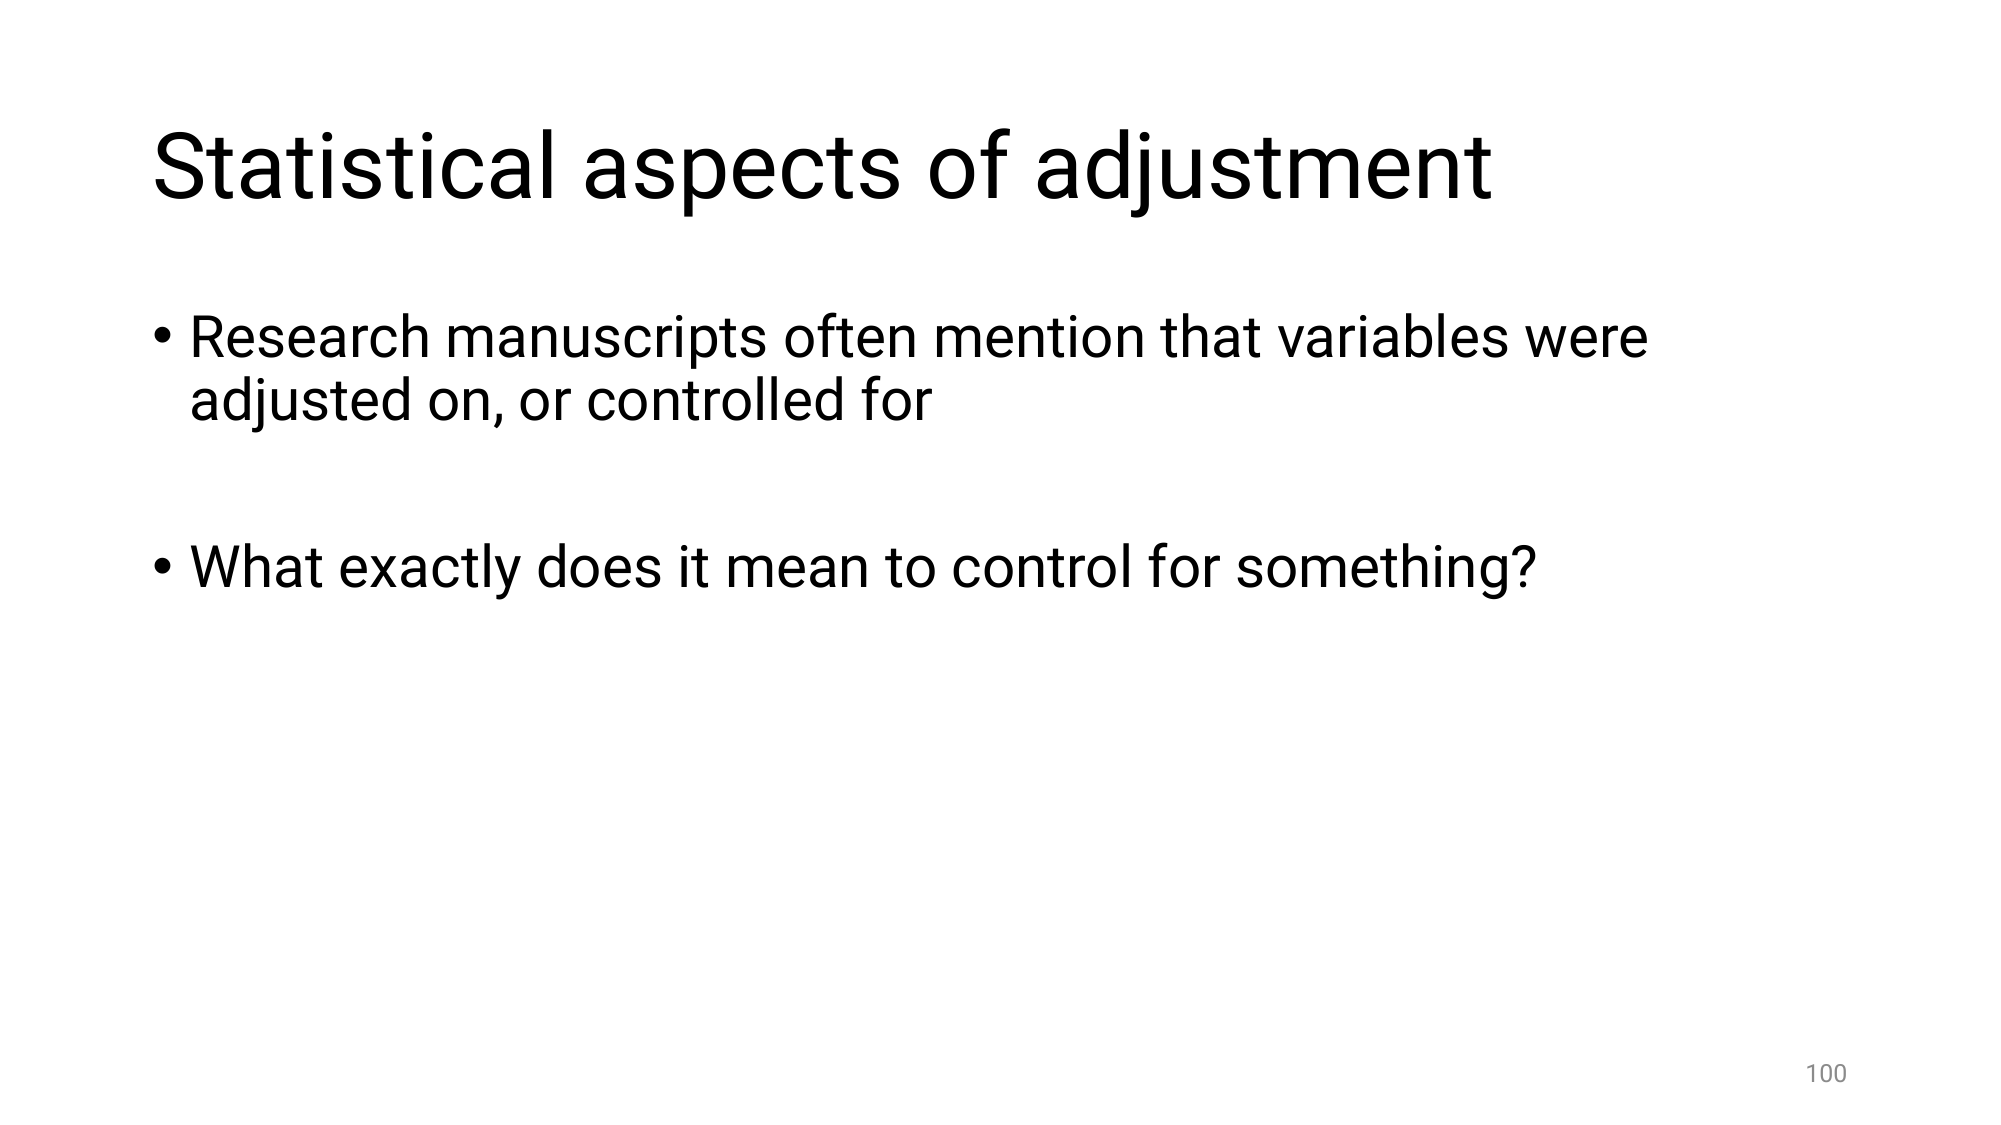

# Statistical aspects of adjustment
Research manuscripts often mention that variables were adjusted on, or controlled for

What exactly does it mean to control for something?
100